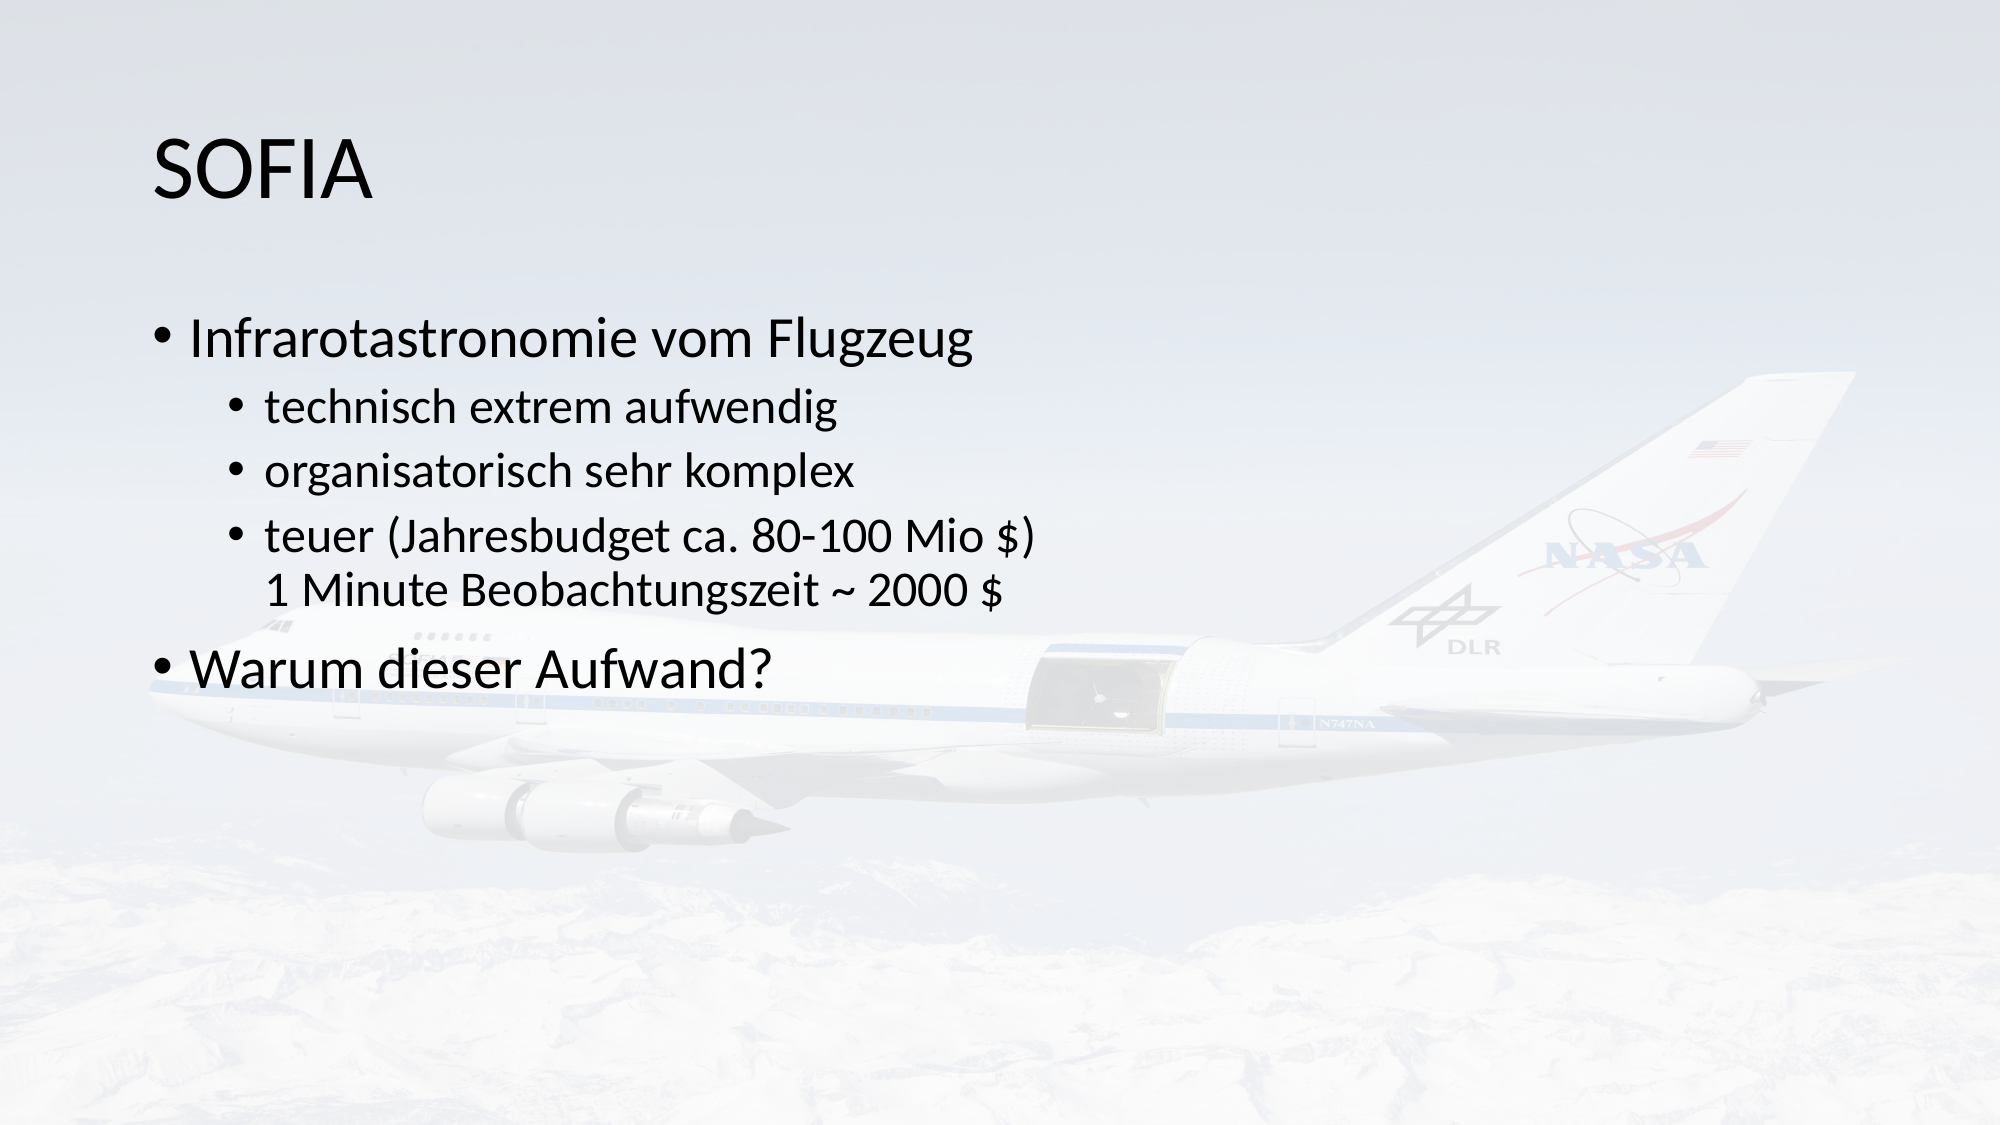

# SOFIA
Infrarotastronomie vom Flugzeug
technisch extrem aufwendig
organisatorisch sehr komplex
teuer (Jahresbudget ca. 80-100 Mio $)
1 Minute Beobachtungszeit ~ 2000 $
Warum dieser Aufwand?